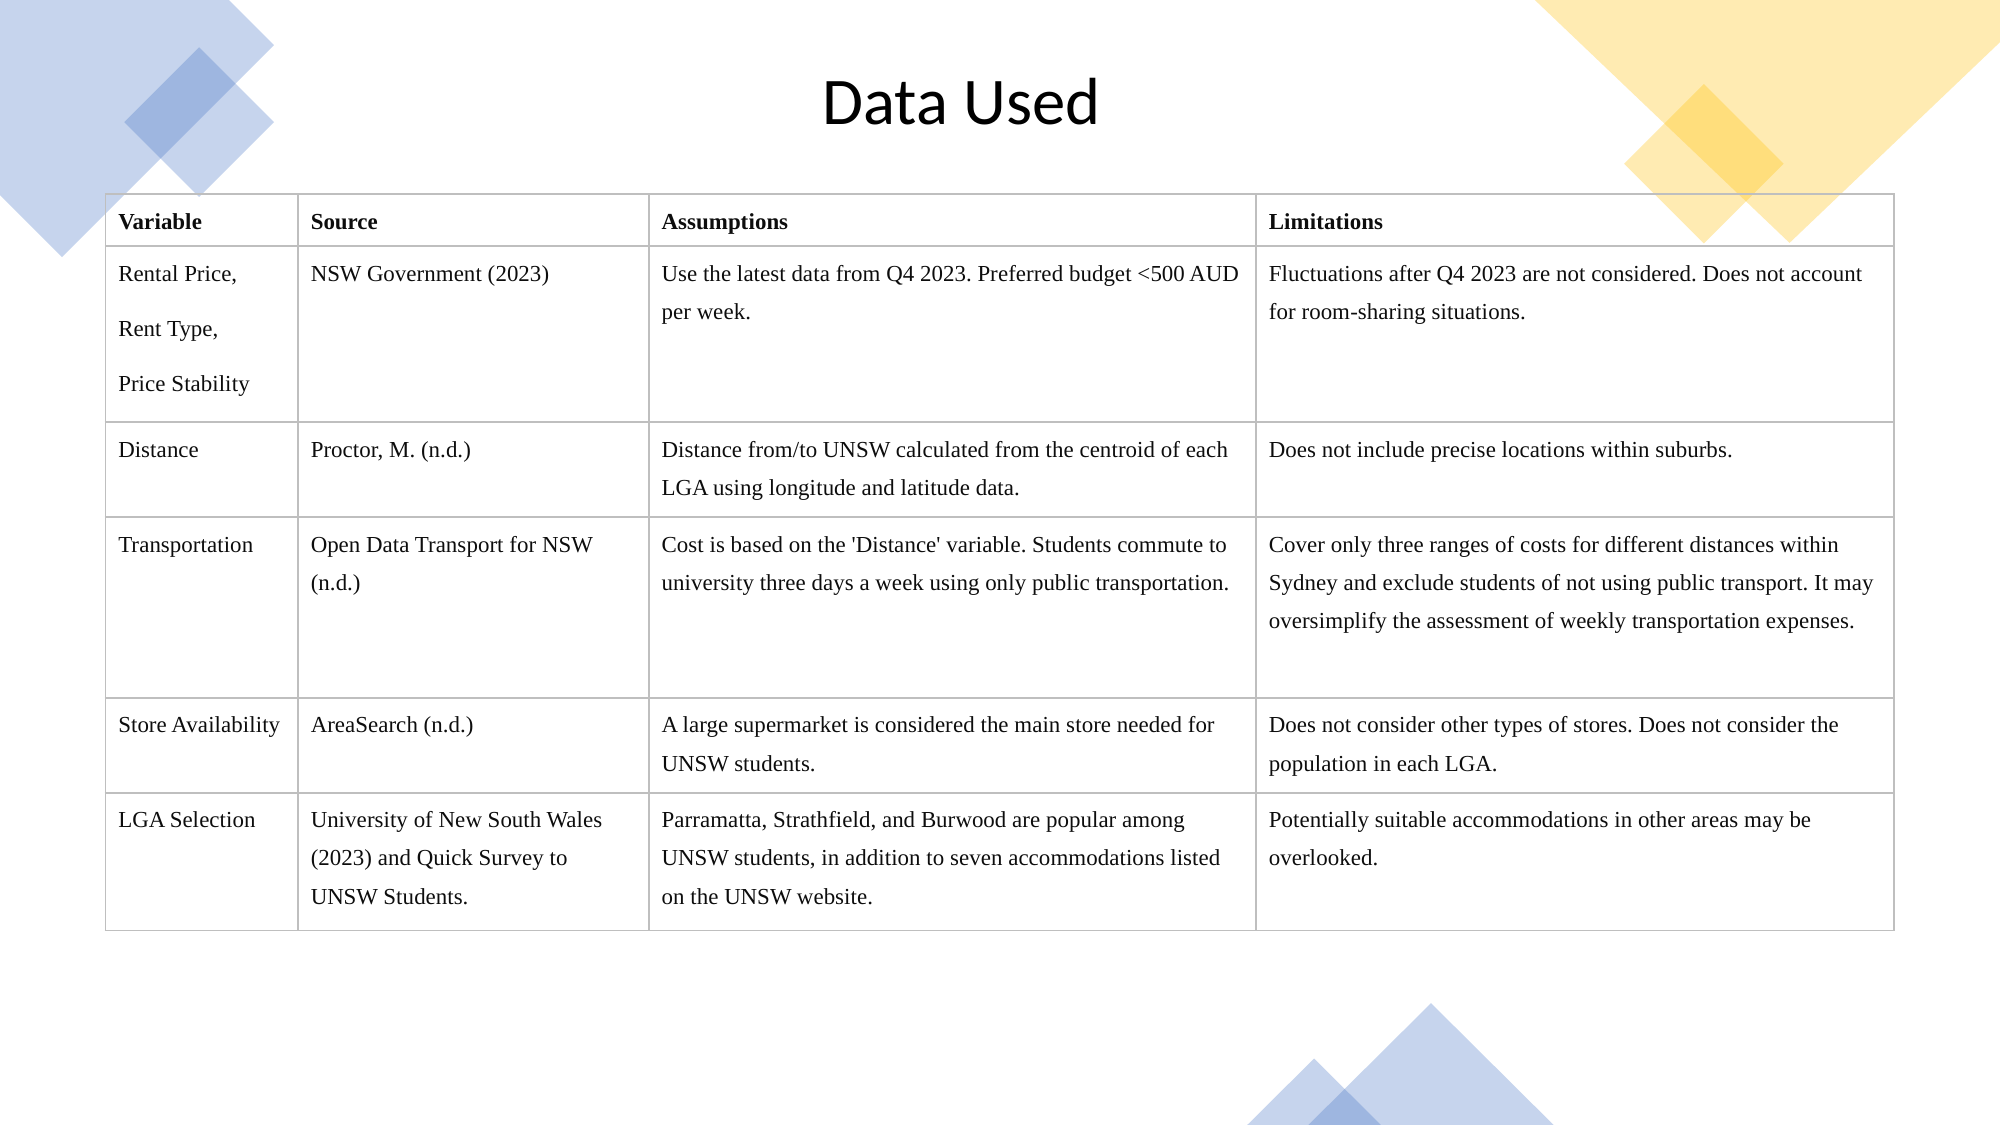

Data Used

| Variable | Source | Assumptions | Limitations |
| --- | --- | --- | --- |
| Rental Price, Rent Type, Price Stability | NSW Government (2023) | Use the latest data from Q4 2023. Preferred budget <500 AUD per week. | Fluctuations after Q4 2023 are not considered. Does not account for room-sharing situations. |
| Distance | Proctor, M. (n.d.) | Distance from/to UNSW calculated from the centroid of each LGA using longitude and latitude data. | Does not include precise locations within suburbs. |
| Transportation | Open Data Transport for NSW (n.d.) | Cost is based on the 'Distance' variable. Students commute to university three days a week using only public transportation. | Cover only three ranges of costs for different distances within Sydney and exclude students of not using public transport. It may oversimplify the assessment of weekly transportation expenses. |
| Store Availability | AreaSearch (n.d.) | A large supermarket is considered the main store needed for UNSW students. | Does not consider other types of stores. Does not consider the population in each LGA. |
| LGA Selection | University of New South Wales (2023) and Quick Survey to UNSW Students. | Parramatta, Strathfield, and Burwood are popular among UNSW students, in addition to seven accommodations listed on the UNSW website. | Potentially suitable accommodations in other areas may be overlooked. |